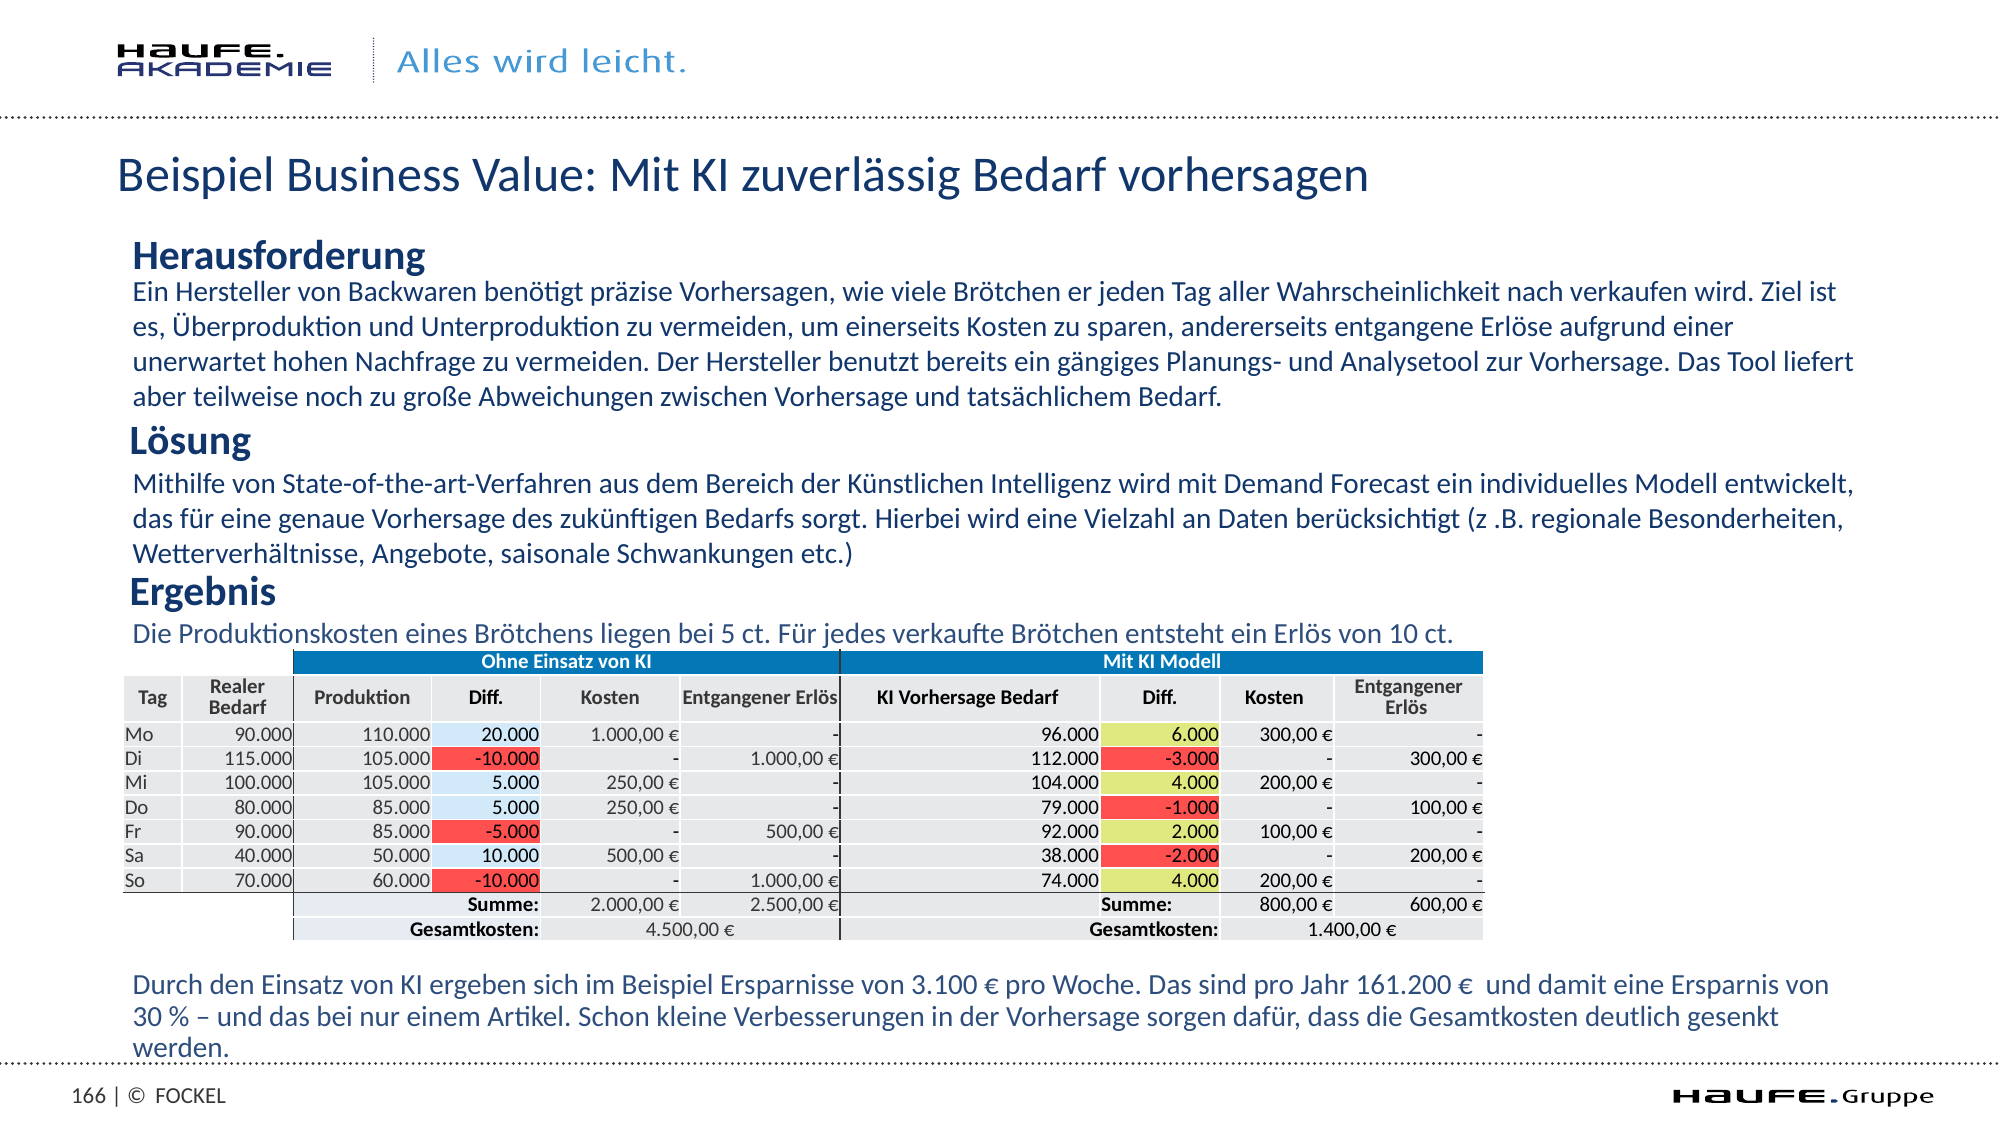

# Beispiel Business Value: Mit KI zuverlässig Bedarf vorhersagen
Herausforderung
Ein Hersteller von Backwaren benötigt präzise Vorhersagen, wie viele Brötchen er jeden Tag aller Wahrscheinlichkeit nach verkaufen wird. Ziel ist es, Überproduktion und Unterproduktion zu vermeiden, um einerseits Kosten zu sparen, andererseits entgangene Erlöse aufgrund einer unerwartet hohen Nachfrage zu vermeiden. Der Hersteller benutzt bereits ein gängiges Planungs- und Analysetool zur Vorhersage. Das Tool liefert aber teilweise noch zu große Abweichungen zwischen Vorhersage und tatsächlichem Bedarf.
Lösung
Mithilfe von State-of-the-art-Verfahren aus dem Bereich der Künstlichen Intelligenz wird mit Demand Forecast ein individuelles Modell entwickelt, das für eine genaue Vorhersage des zukünftigen Bedarfs sorgt. Hierbei wird eine Vielzahl an Daten berücksichtigt (z .B. regionale Besonderheiten, Wetterverhältnisse, Angebote, saisonale Schwankungen etc.)
Ergebnis
Die Produktionskosten eines Brötchens liegen bei 5 ct. Für jedes verkaufte Brötchen entsteht ein Erlös von 10 ct.

Durch den Einsatz von KI ergeben sich im Beispiel Ersparnisse von 3.100 € pro Woche. Das sind pro Jahr 161.200 €  und damit eine Ersparnis von 30 % – und das bei nur einem Artikel. Schon kleine Verbesserungen in der Vorhersage sorgen dafür, dass die Gesamtkosten deutlich gesenkt werden.

 .

|  |  |  | Ohne Einsatz von KI | Ohne Einsatz von KI |  |  | Mit KI Modell |  |  |  |
| --- | --- | --- | --- | --- | --- | --- | --- | --- | --- | --- |
| Tag | Realer Bedarf |  | Produktion | Diff. | Kosten | Entgangener Erlös | KI Vorhersage Bedarf | Diff. | Kosten | Entgangener Erlös |
| Mo | 90.000 |  | 110.000 | 20.000 | 1.000,00 € | - | 96.000 | 6.000 | 300,00 € | - |
| Di | 115.000 |  | 105.000 | -10.000 | - | 1.000,00 € | 112.000 | -3.000 | - | 300,00 € |
| Mi | 100.000 |  | 105.000 | 5.000 | 250,00 € | - | 104.000 | 4.000 | 200,00 € | - |
| Do | 80.000 |  | 85.000 | 5.000 | 250,00 € | - | 79.000 | -1.000 | - | 100,00 € |
| Fr | 90.000 |  | 85.000 | -5.000 | - | 500,00 € | 92.000 | 2.000 | 100,00 € | - |
| Sa | 40.000 |  | 50.000 | 10.000 | 500,00 € | - | 38.000 | -2.000 | - | 200,00 € |
| So | 70.000 |  | 60.000 | -10.000 | - | 1.000,00 € | 74.000 | 4.000 | 200,00 € | - |
|  |  |  | Summe: | Summe: | 2.000,00 € | 2.500,00 € |  | Summe: | 800,00 € | 600,00 € |
|  |  |  | Gesamtkosten: | Gesamtkosten: | 4.500,00 € |  | Gesamtkosten: | Gesamtkosten | 1.400,00 € |  |
166 | ©
FOCKEL